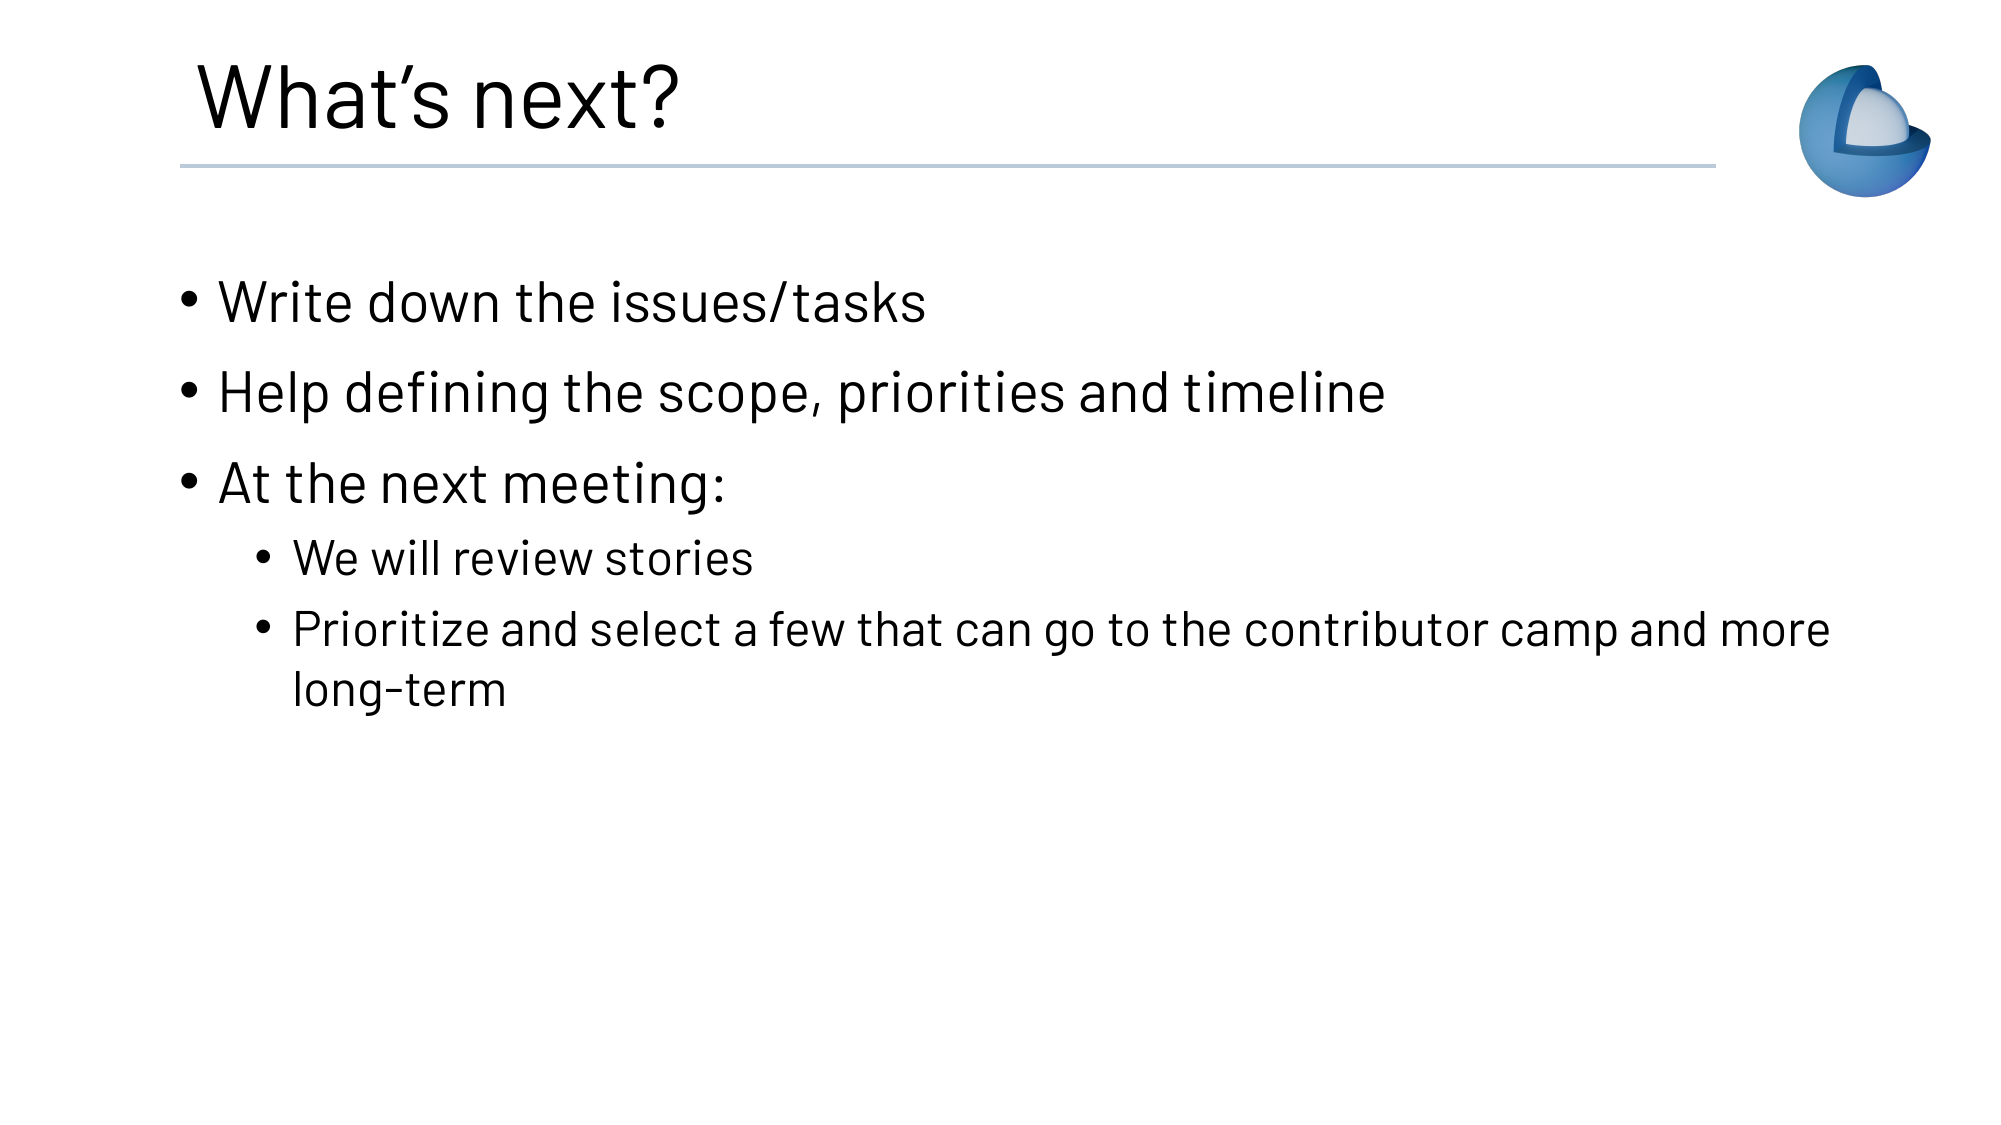

# What’s next?
Write down the issues/tasks
Help defining the scope, priorities and timeline
At the next meeting:
We will review stories
Prioritize and select a few that can go to the contributor camp and more long-term